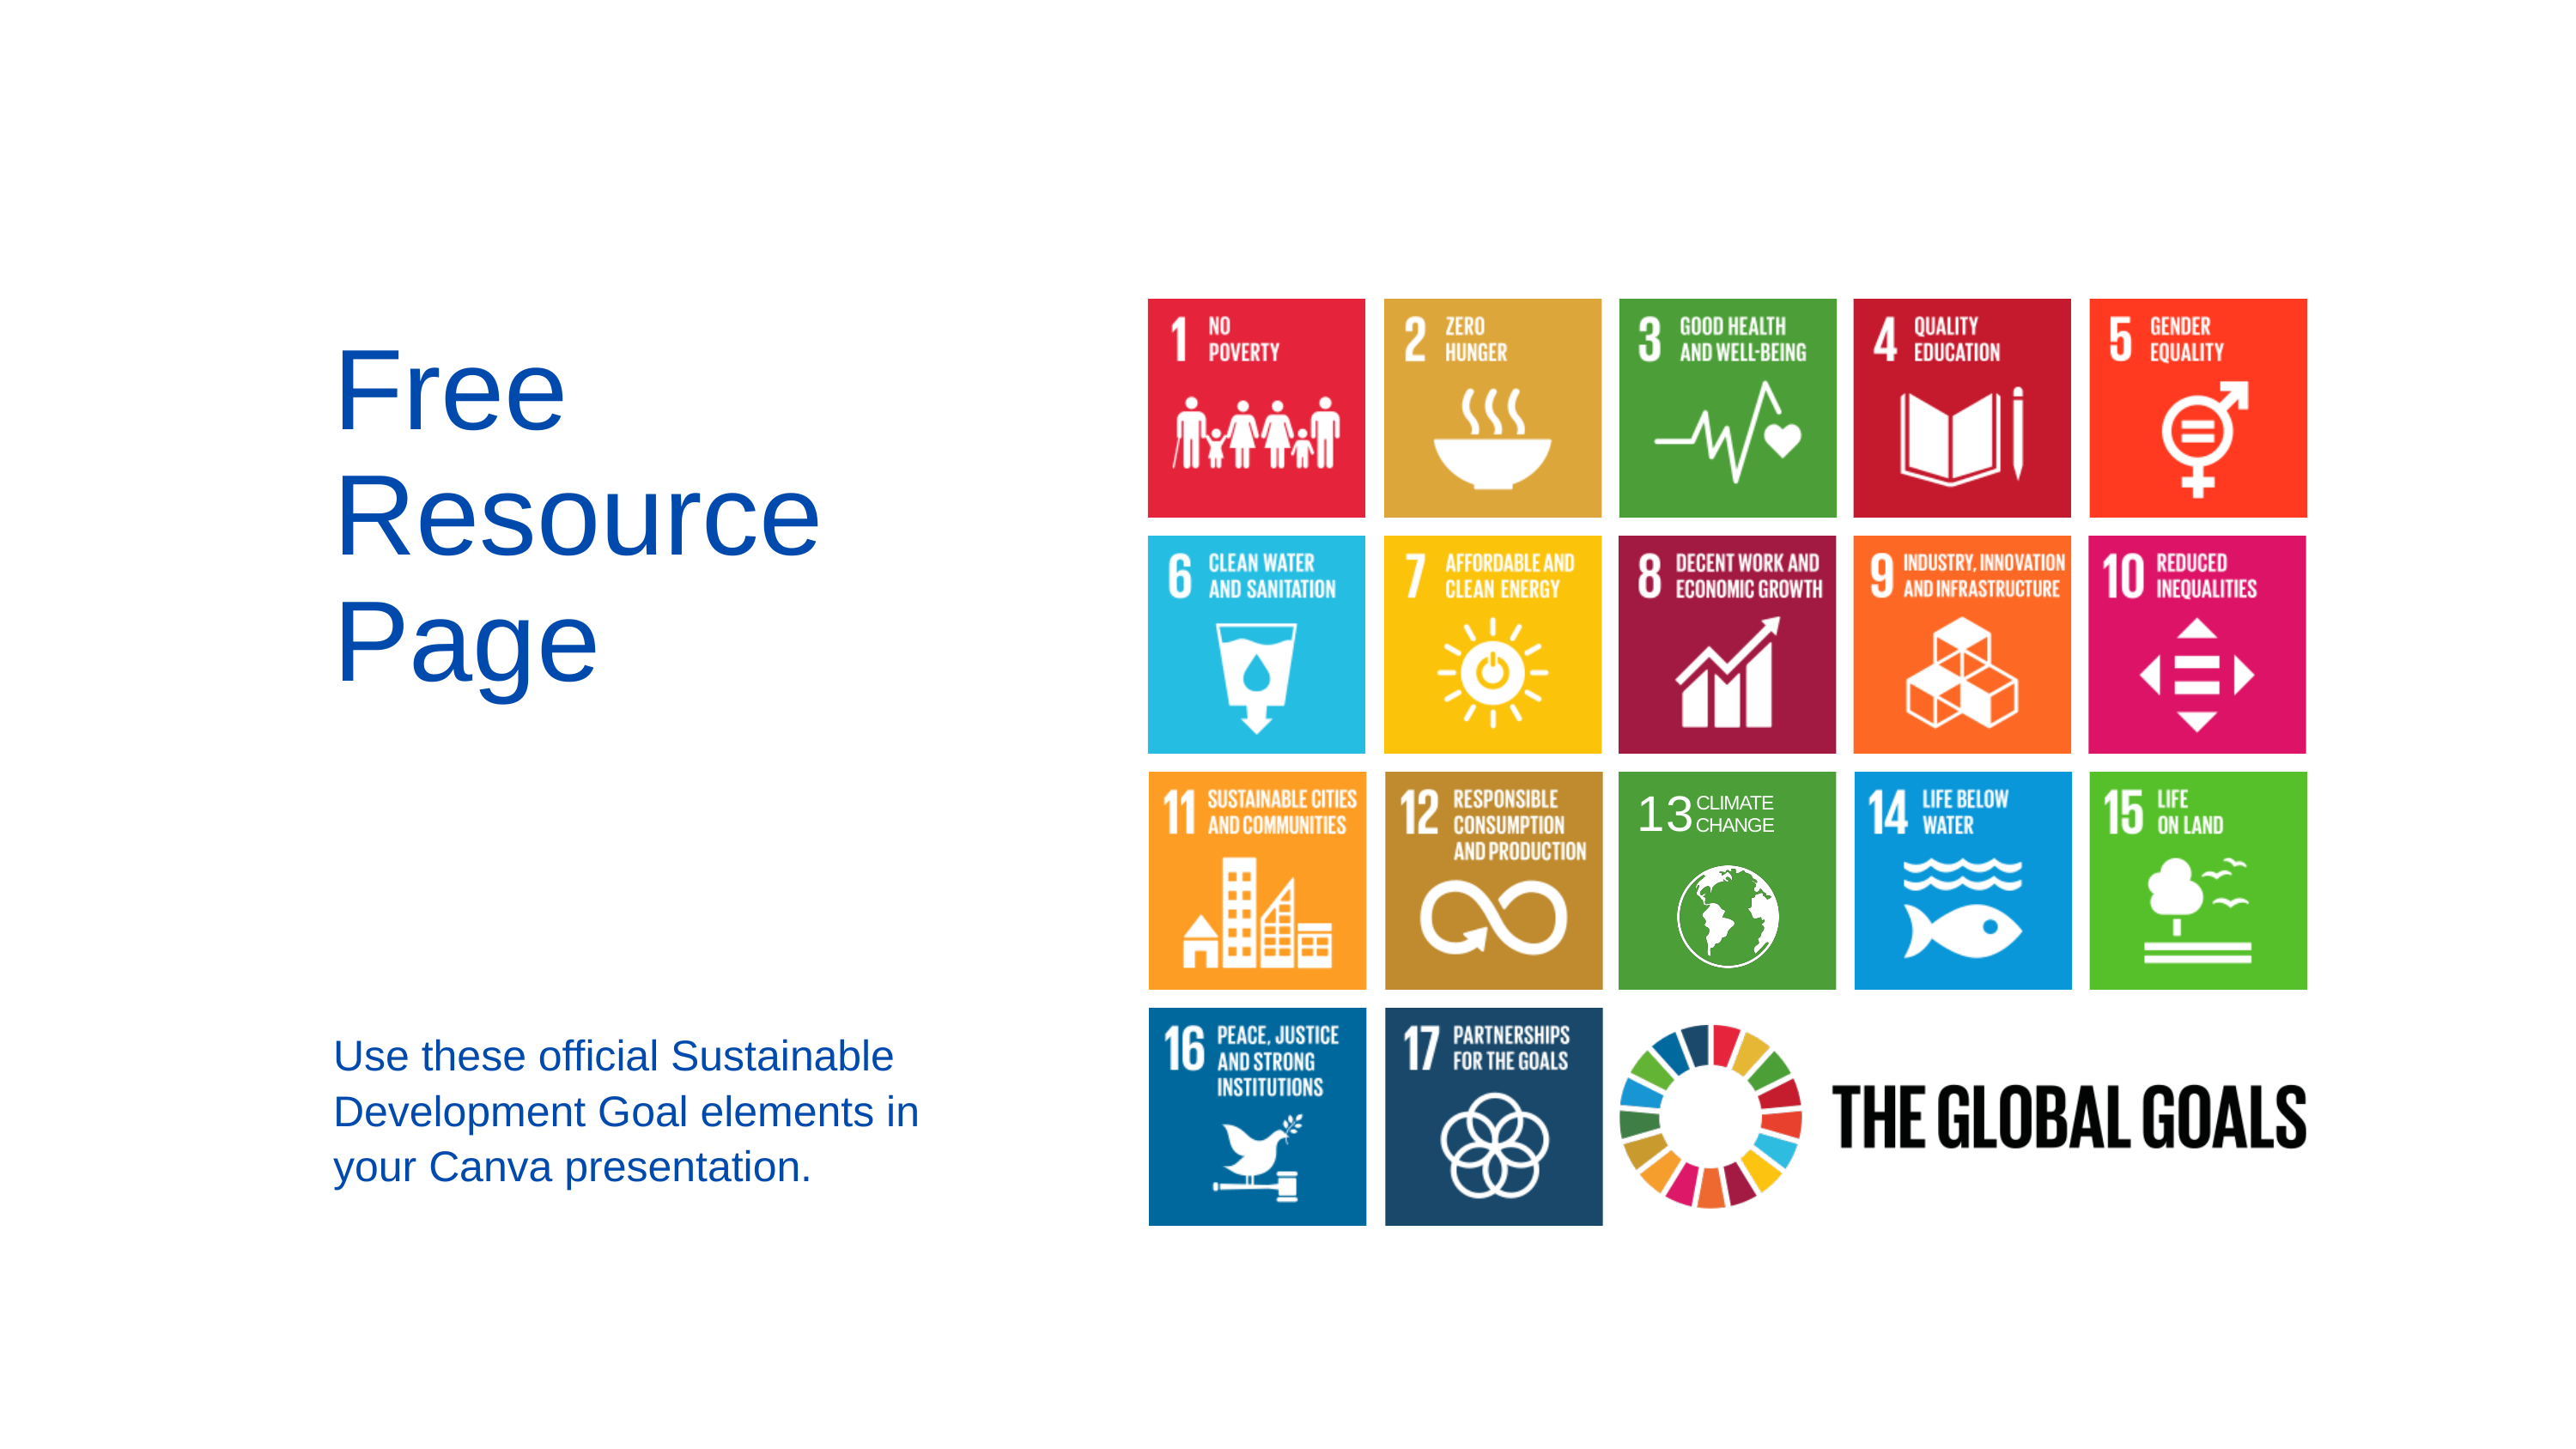

Free
Resource
Page

13

CLIMATE
CHANGE

Use these official Sustainable Development Goal elements in your Canva presentation.